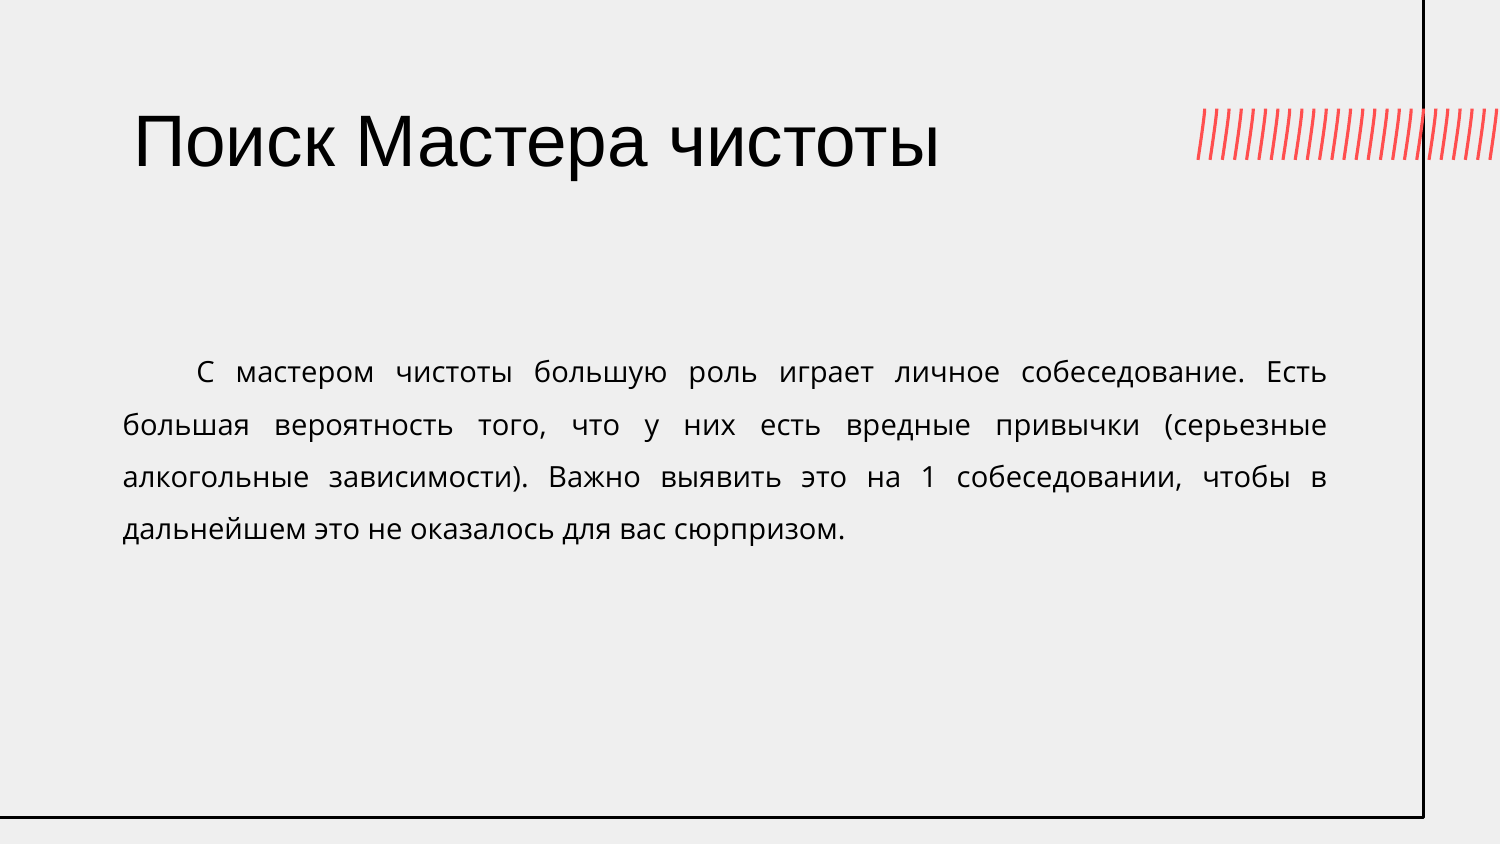

# Поиск Мастера чистоты
С мастером чистоты большую роль играет личное собеседование. Есть большая вероятность того, что у них есть вредные привычки (серьезные алкогольные зависимости). Важно выявить это на 1 собеседовании, чтобы в дальнейшем это не оказалось для вас сюрпризом.